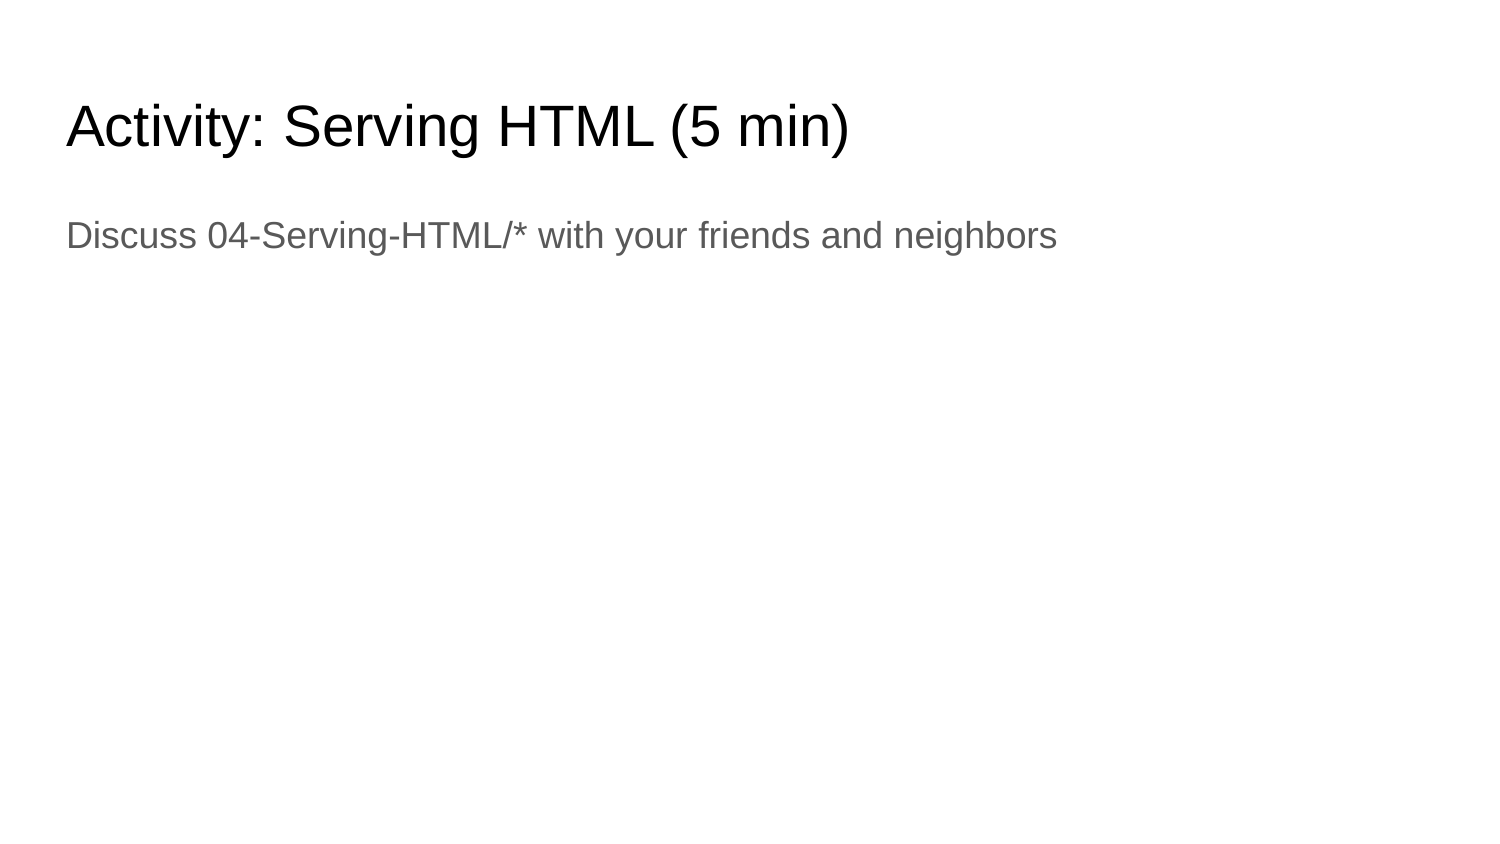

# Activity: Serving HTML (5 min)
Discuss 04-Serving-HTML/* with your friends and neighbors